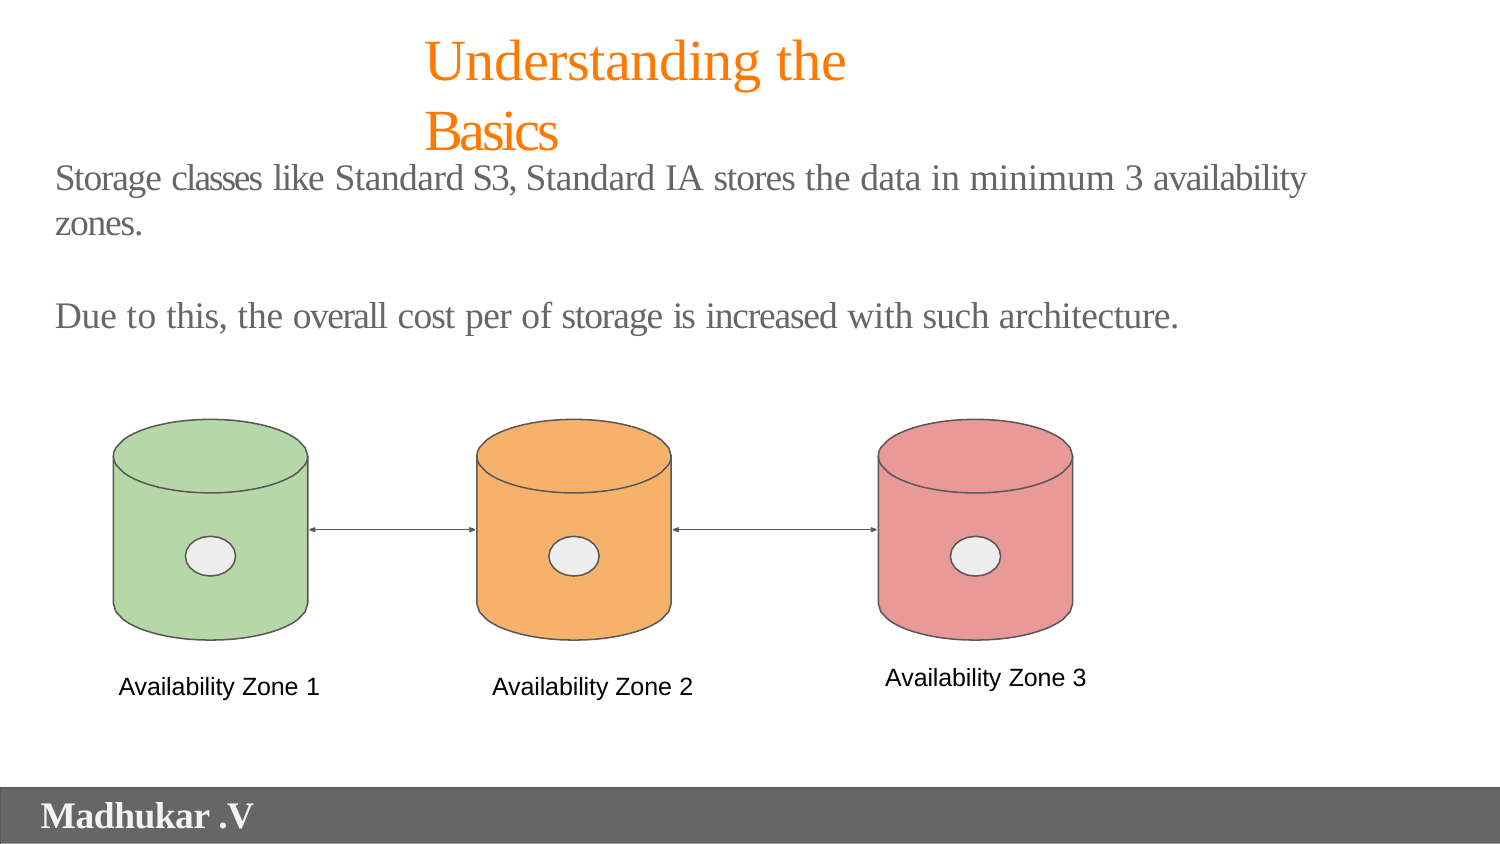

# Understanding the Basics
Storage classes like Standard S3, Standard IA stores the data in minimum 3 availability zones.

Due to this, the overall cost per of storage is increased with such architecture.

Availability Zone 3
Availability Zone 1
Availability Zone 2

Madhukar .V